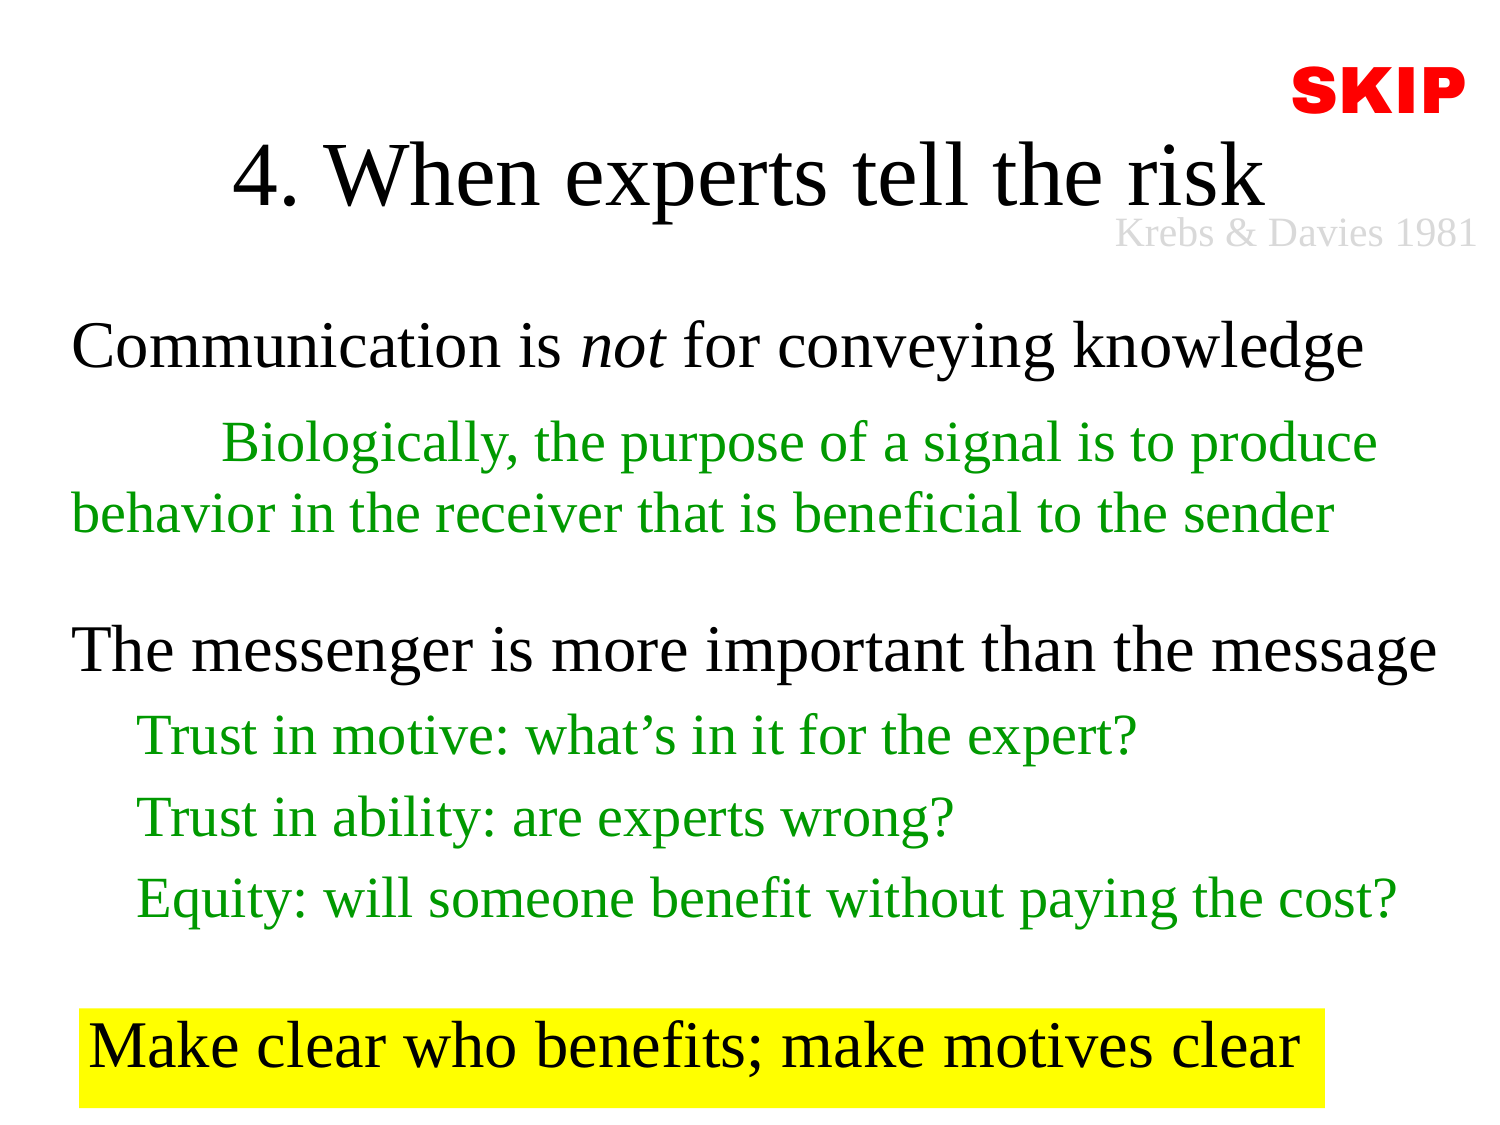

SKIP
# 4. When experts tell the risk
Krebs & Davies 1981
	Communication is not for conveying knowledge
		Biologically, the purpose of a signal is to produce 	behavior in the receiver that is beneficial to the sender

	The messenger is more important than the message
	Trust in motive: what’s in it for the expert?
	Trust in ability: are experts wrong?
	Equity: will someone benefit without paying the cost?

	 Make clear who benefits; make motives clear